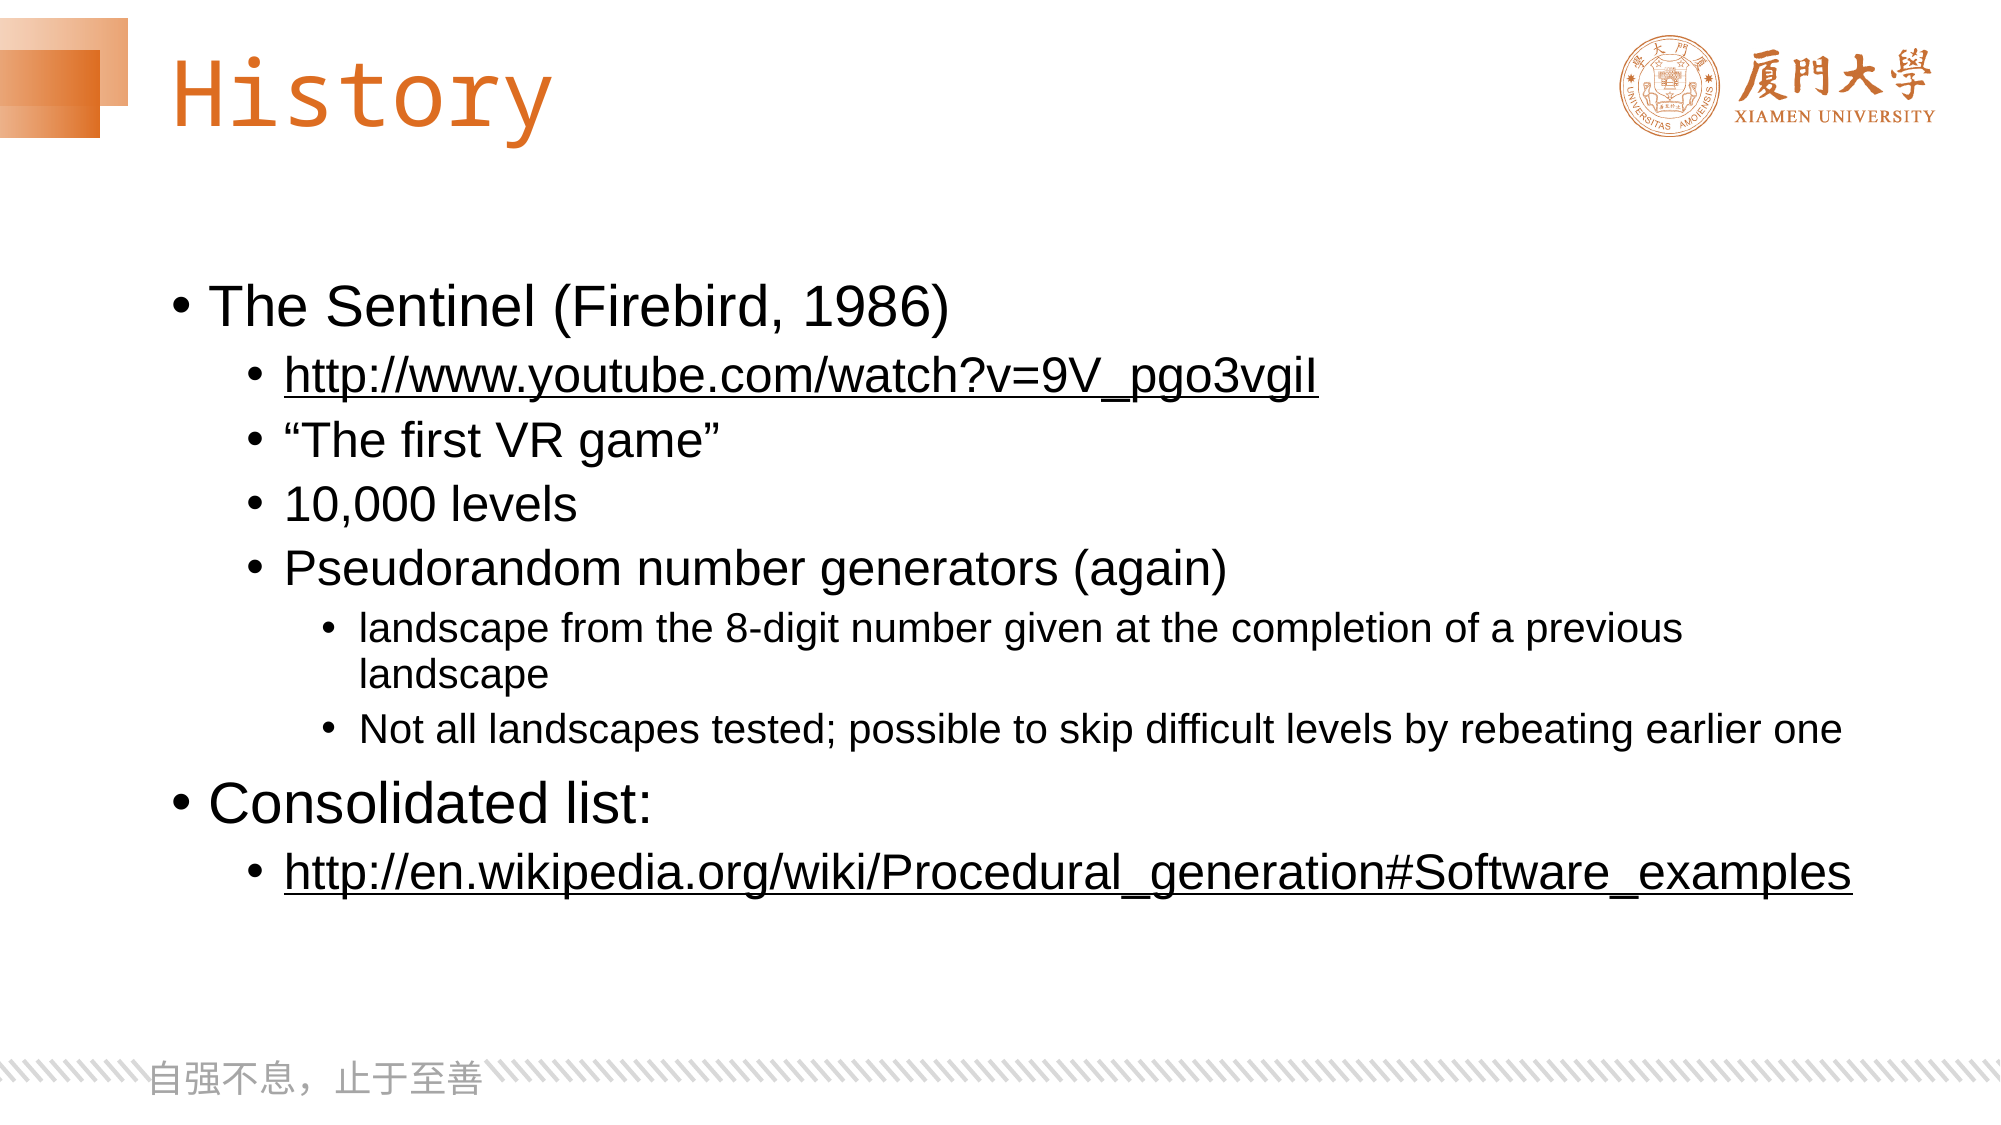

# History
The Sentinel (Firebird, 1986)
http://www.youtube.com/watch?v=9V_pgo3vgiI
“The first VR game”
10,000 levels
Pseudorandom number generators (again)
landscape from the 8-digit number given at the completion of a previous landscape
Not all landscapes tested; possible to skip difficult levels by rebeating earlier one
Consolidated list:
http://en.wikipedia.org/wiki/Procedural_generation#Software_examples